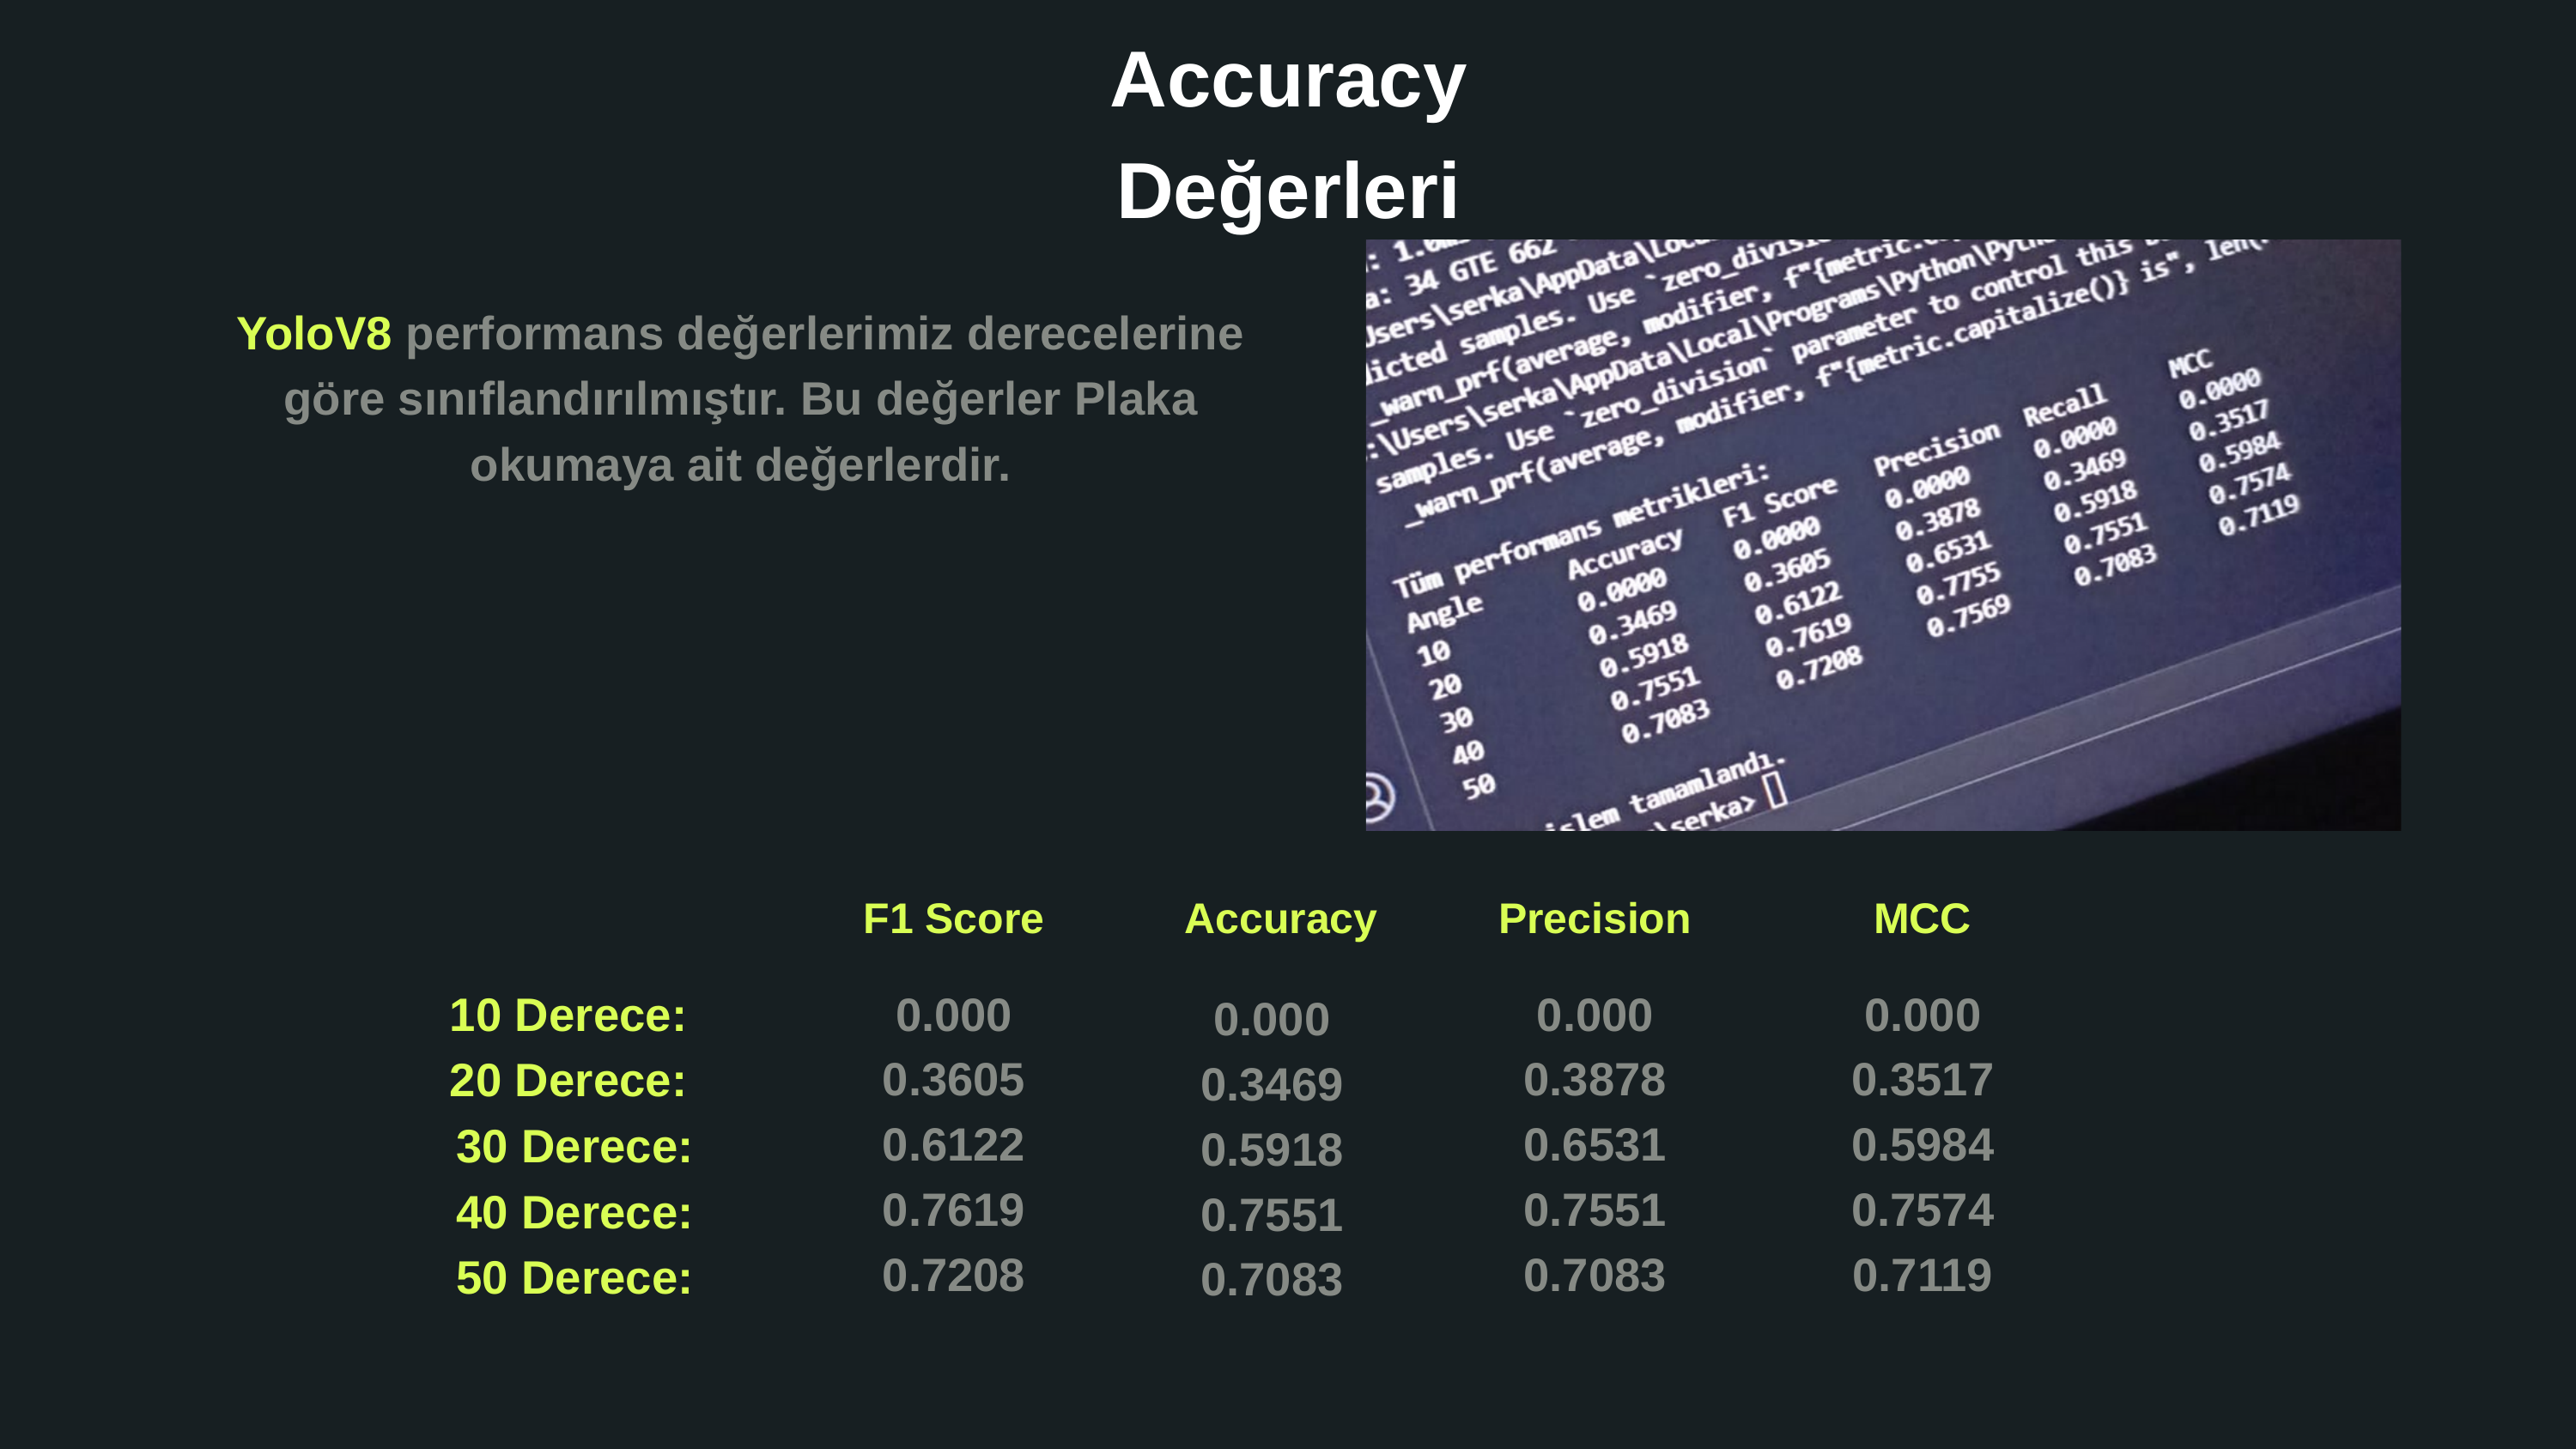

Accuracy Değerleri

YoloV8 performans değerlerimiz derecelerine göre sınıflandırılmıştır. Bu değerler Plaka okumaya ait değerlerdir.

F1 Score
Accuracy
Precision
MCC
10 Derece:
20 Derece:
30 Derece:
40 Derece:
50 Derece:
0.000
0.3605
0.6122
0.7619
0.7208
0.000
0.3878
0.6531
0.7551
0.7083
0.000
0.3517
0.5984
0.7574
0.7119
0.000
0.3469
0.5918
0.7551
0.7083